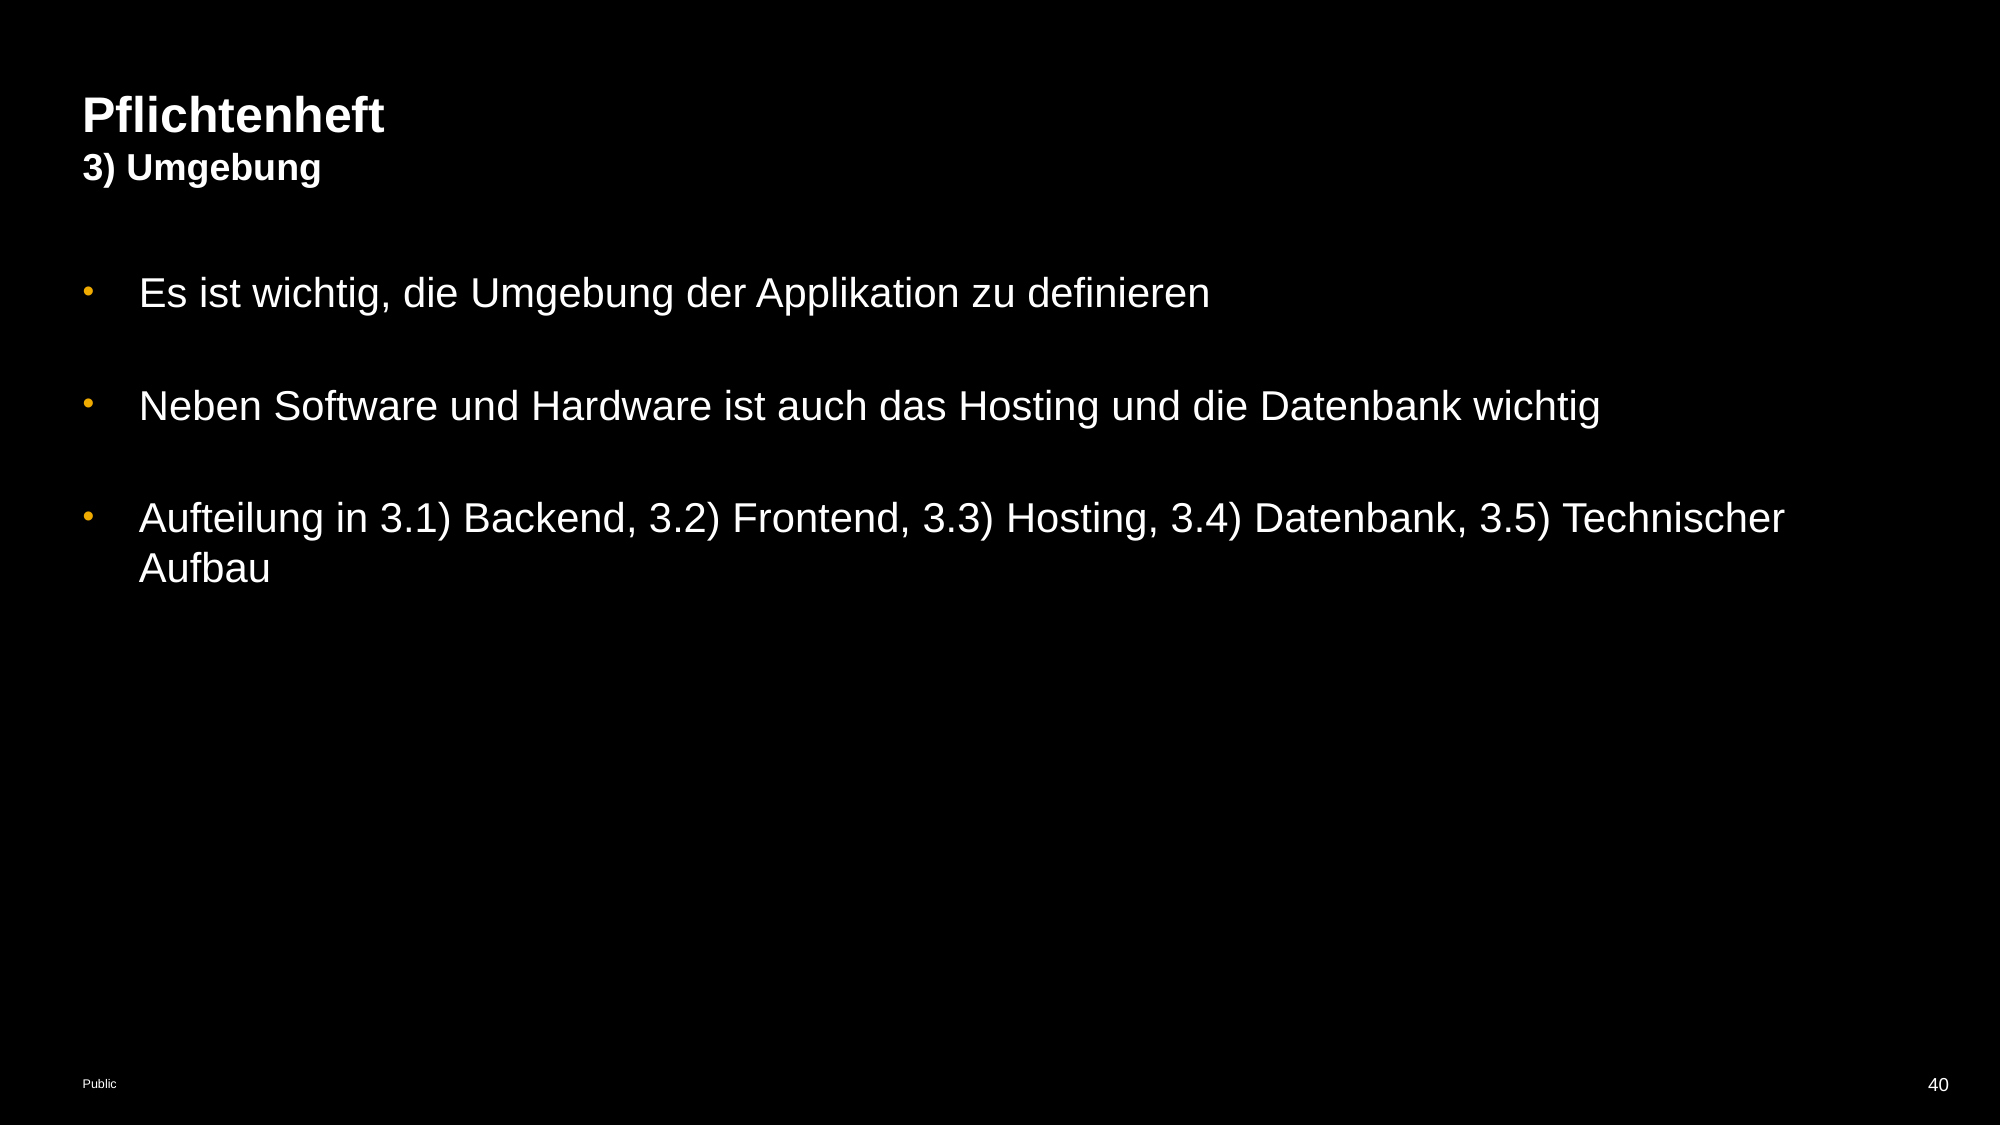

# Pflichtenheft
3) Umgebung
Es ist wichtig, die Umgebung der Applikation zu definieren
Neben Software und Hardware ist auch das Hosting und die Datenbank wichtig
Aufteilung in 3.1) Backend, 3.2) Frontend, 3.3) Hosting, 3.4) Datenbank, 3.5) Technischer Aufbau